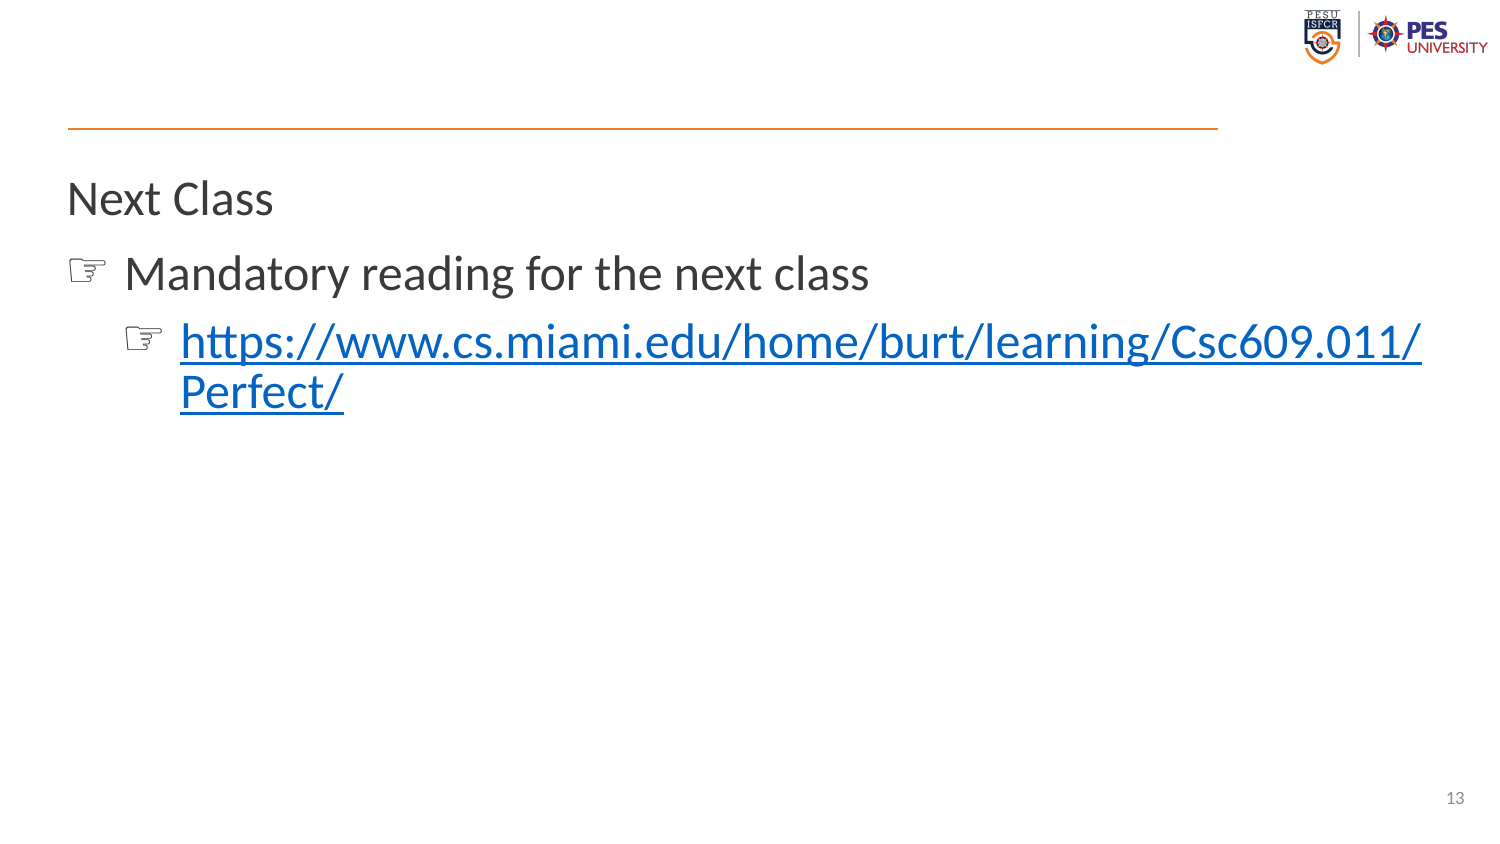

#
Next Class
Mandatory reading for the next class
https://www.cs.miami.edu/home/burt/learning/Csc609.011/Perfect/

13